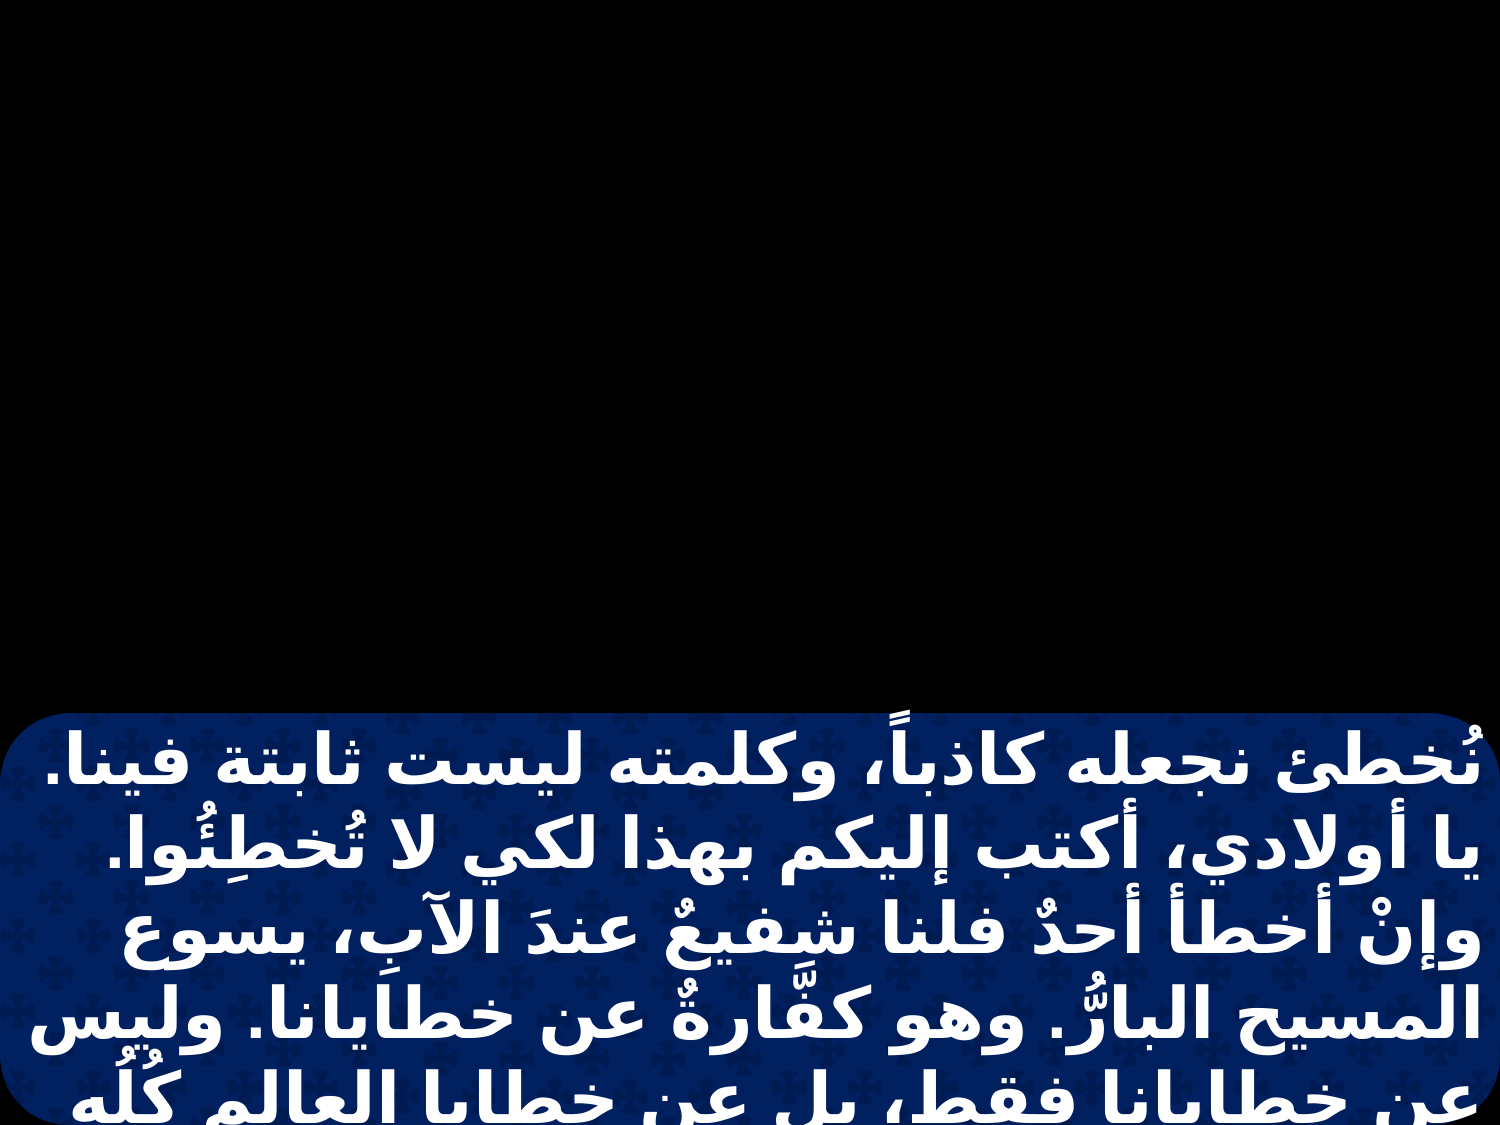

نُخطئ نجعله كاذباً، وكلمته ليست ثابتة فينا. يا أولادي، أكتب إليكم بهذا لكي لا تُخطِئُوا. وإنْ أخطأ أحدٌ فلنا شفيعٌ عندَ الآبِ، يسوع المسيح البارُّ. وهو كفَّارةٌ عن خطايانا. وليس عن خطايانا فقط، بل عن خطايا العالم كُلُه أيضاً. وبهذا نَعلَم أنَّنا قد عرفناهُ: